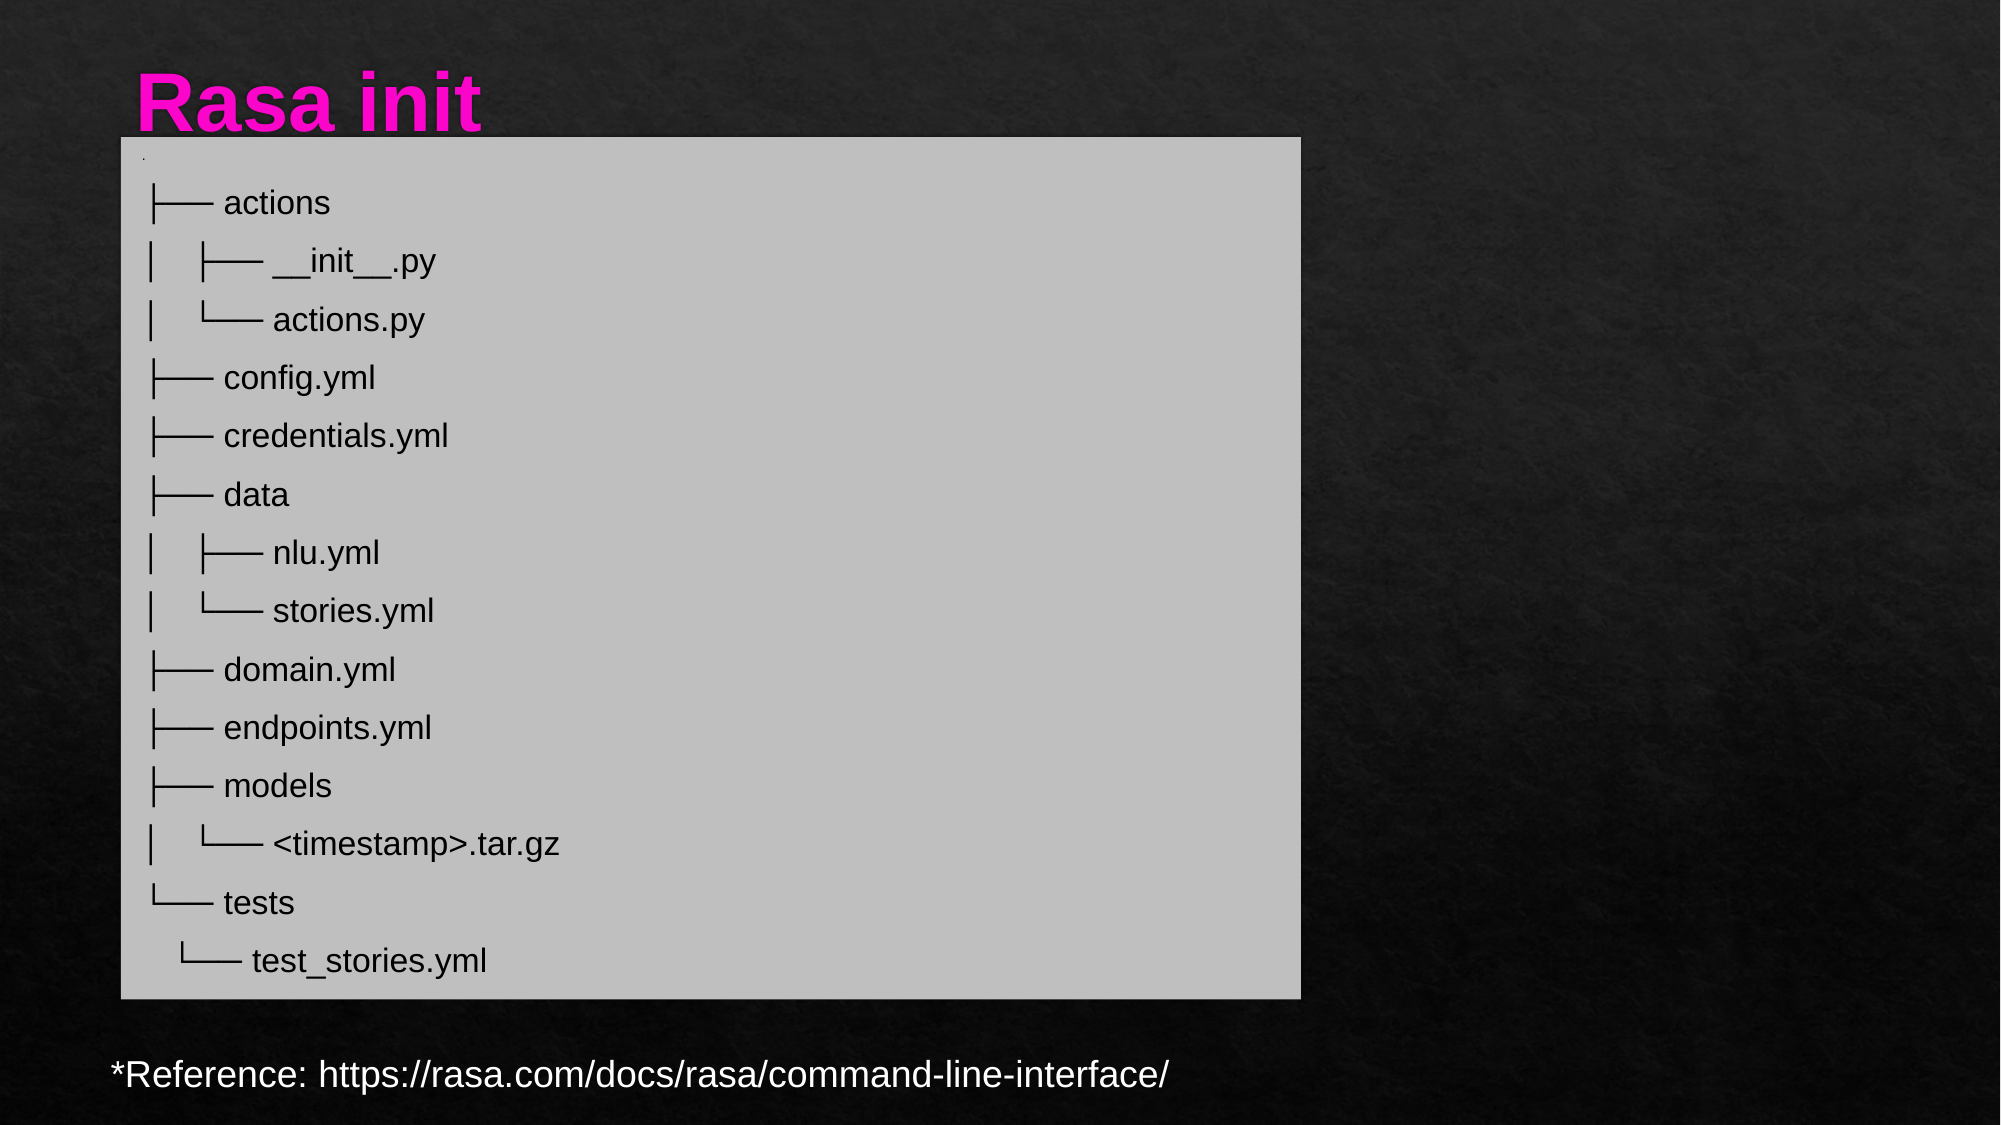

# Rasa init
.
├── actions
│   ├── __init__.py
│   └── actions.py
├── config.yml
├── credentials.yml
├── data
│   ├── nlu.yml
│   └── stories.yml
├── domain.yml
├── endpoints.yml
├── models
│   └── <timestamp>.tar.gz
└── tests
   └── test_stories.yml

*Reference: https://rasa.com/docs/rasa/command-line-interface/